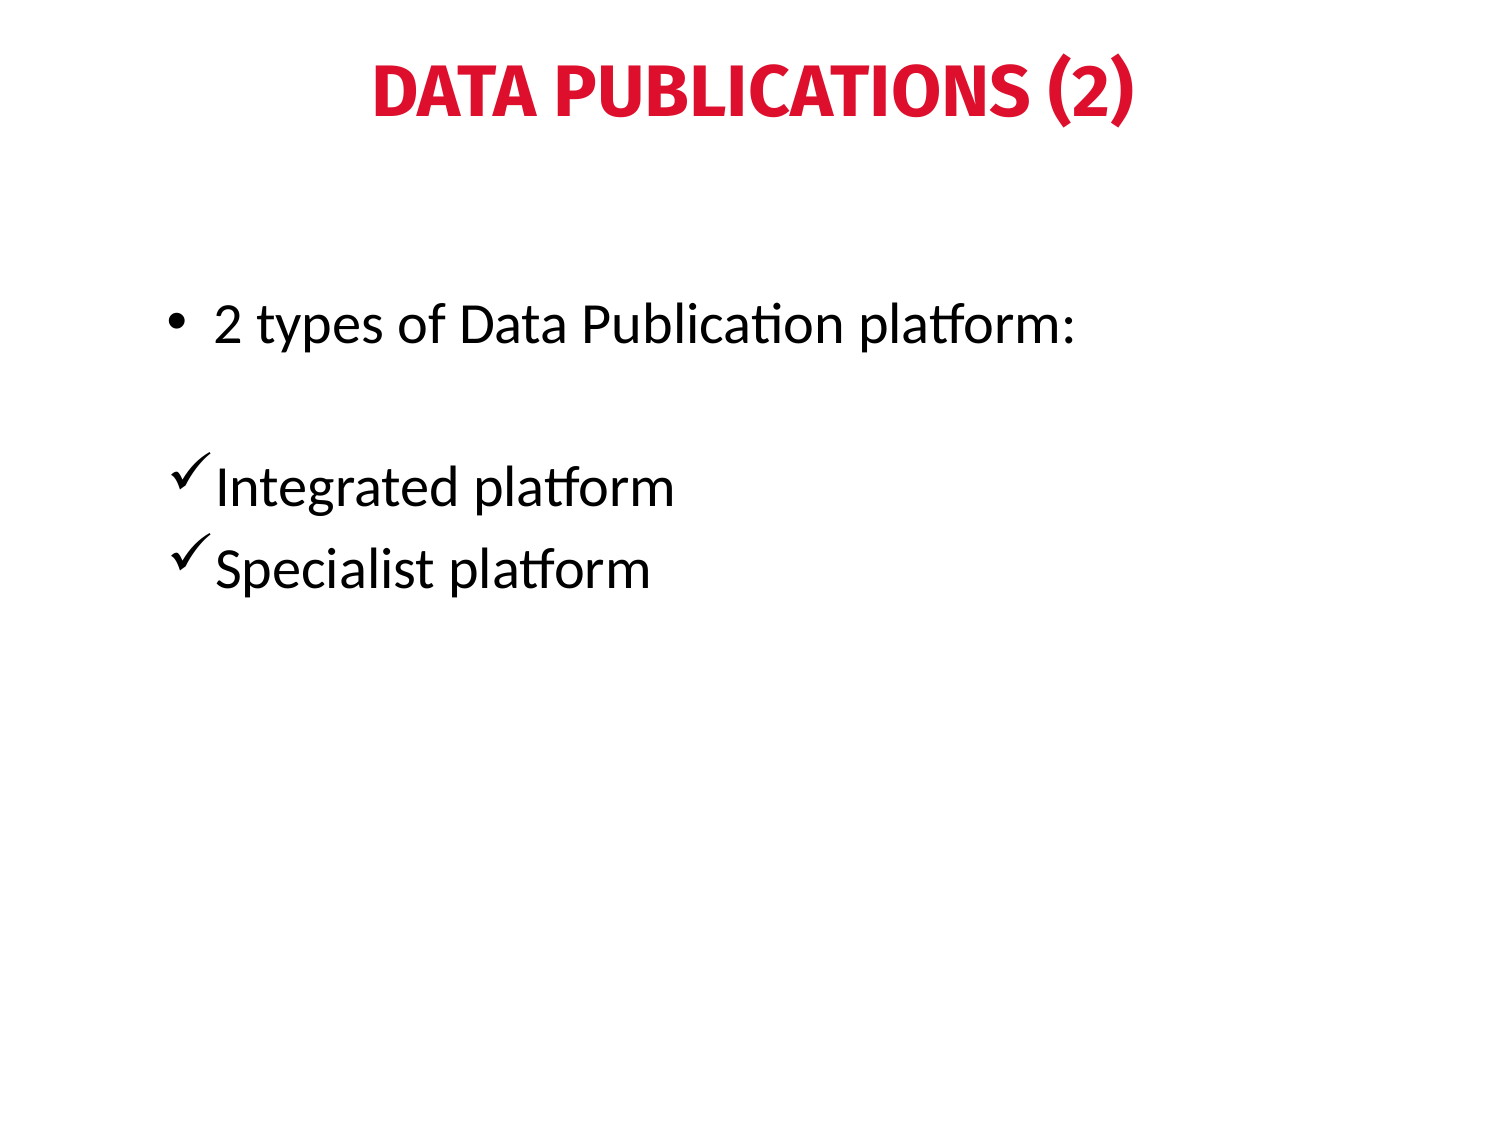

# DATA PUBLICATIONS (2)

2 types of Data Publication platform:

Integrated platform
Specialist platform